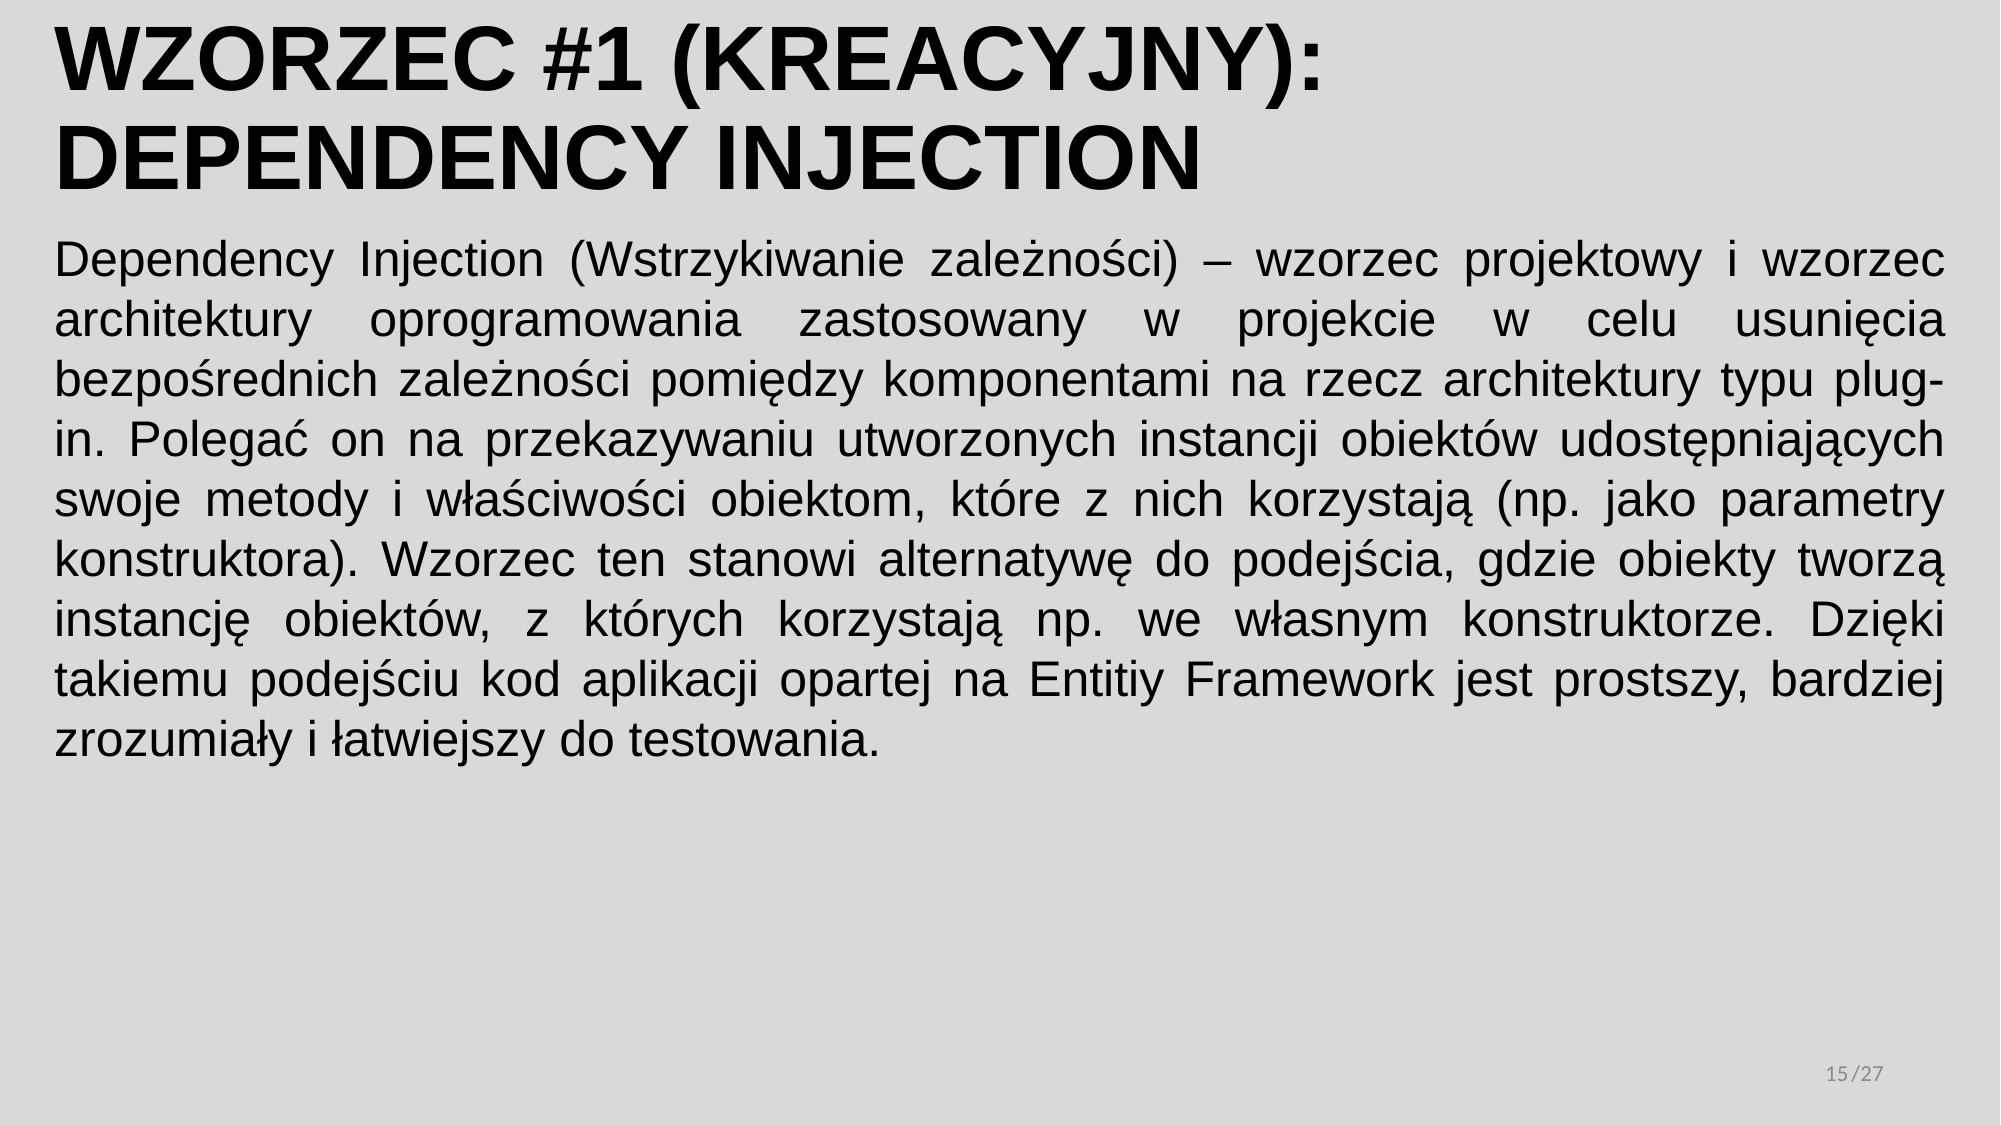

# Wzorzec #1 (kreacyjny): Dependency injection
Dependency Injection (Wstrzykiwanie zależności) – wzorzec projektowy i wzorzec architektury oprogramowania zastosowany w projekcie w celu usunięcia bezpośrednich zależności pomiędzy komponentami na rzecz architektury typu plug-in. Polegać on na przekazywaniu utworzonych instancji obiektów udostępniających swoje metody i właściwości obiektom, które z nich korzystają (np. jako parametry konstruktora). Wzorzec ten stanowi alternatywę do podejścia, gdzie obiekty tworzą instancję obiektów, z których korzystają np. we własnym konstruktorze. Dzięki takiemu podejściu kod aplikacji opartej na Entitiy Framework jest prostszy, bardziej zrozumiały i łatwiejszy do testowania.
15
/27